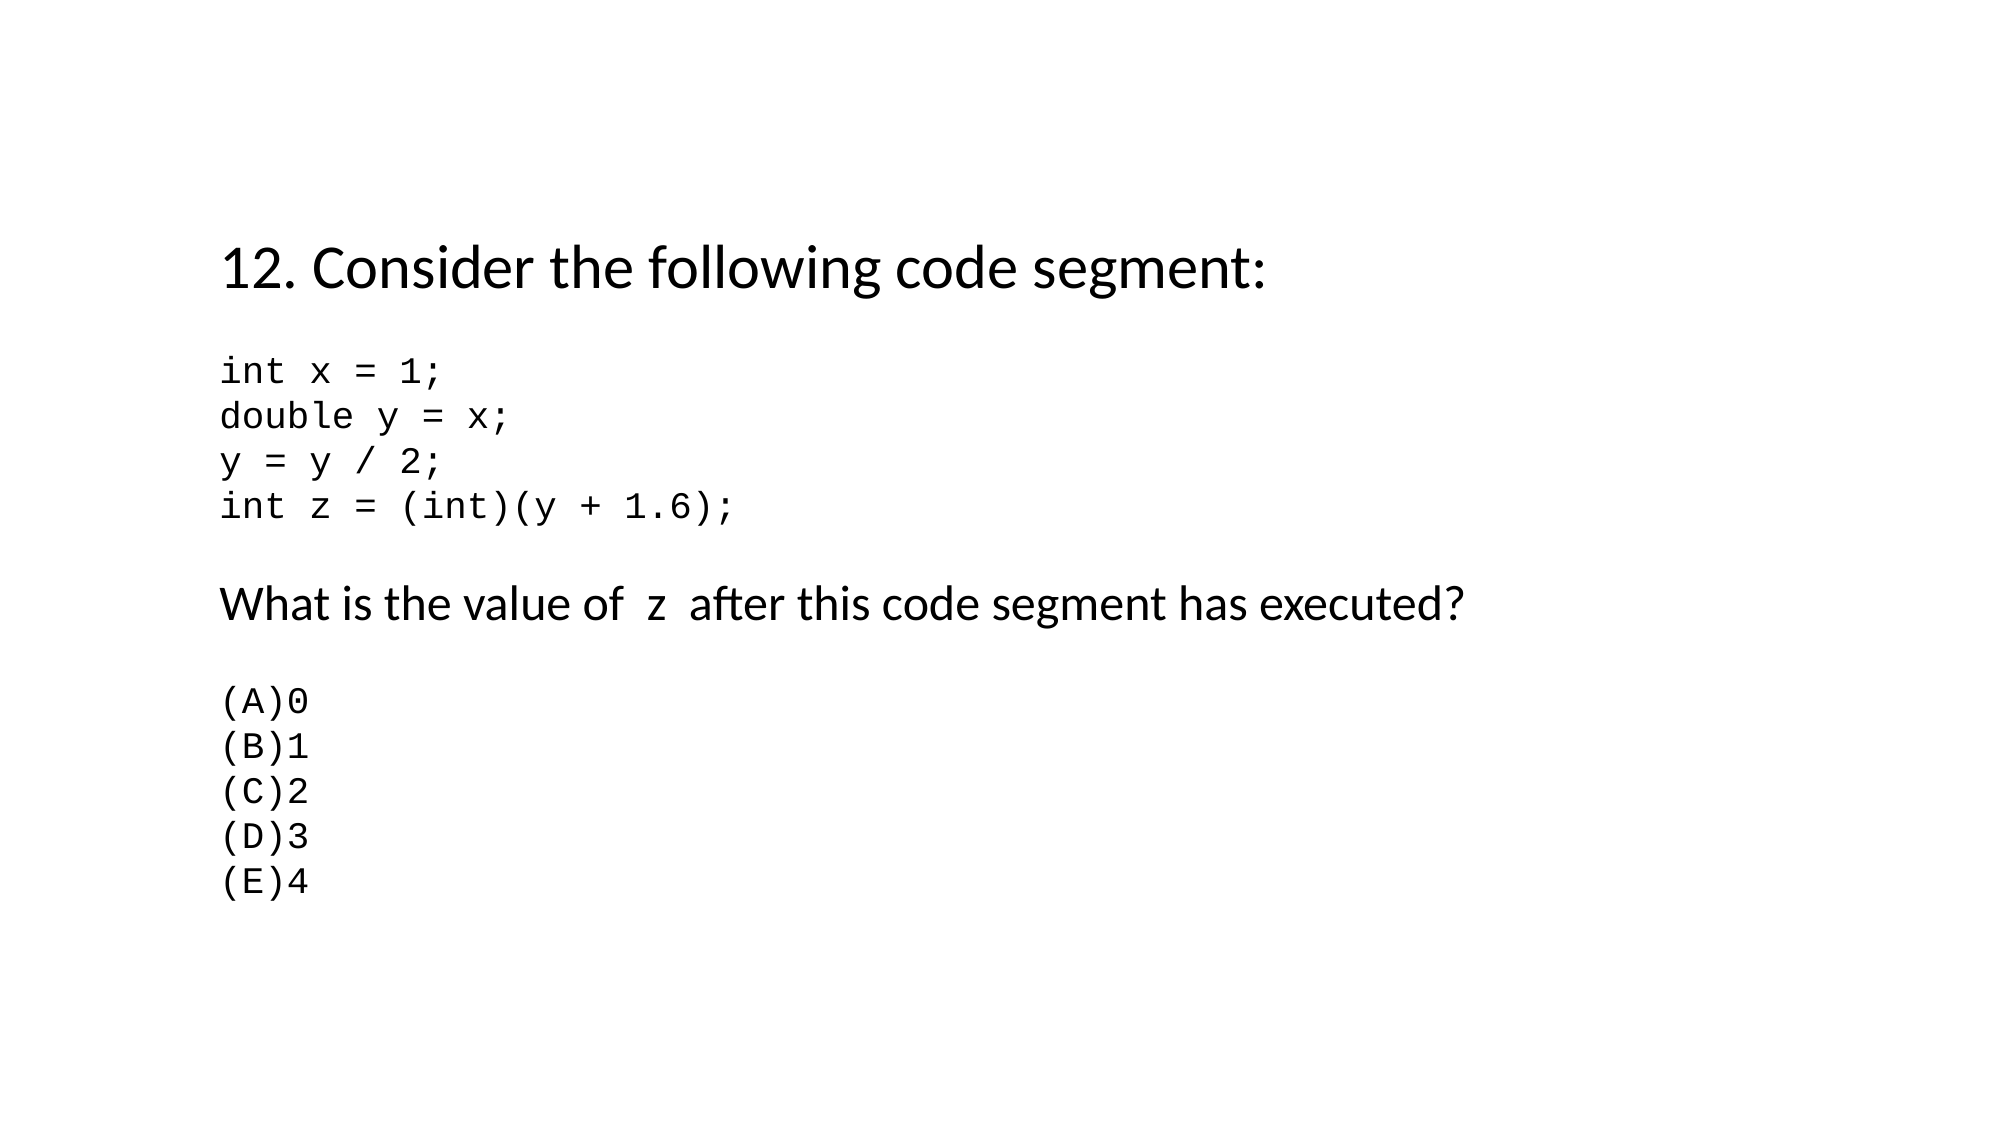

12. Consider the following code segment:

int x = 1;
double y = x;
y = y / 2;
int z = (int)(y + 1.6);

What is the value of  z  after this code segment has executed?

0
1
2
3
4